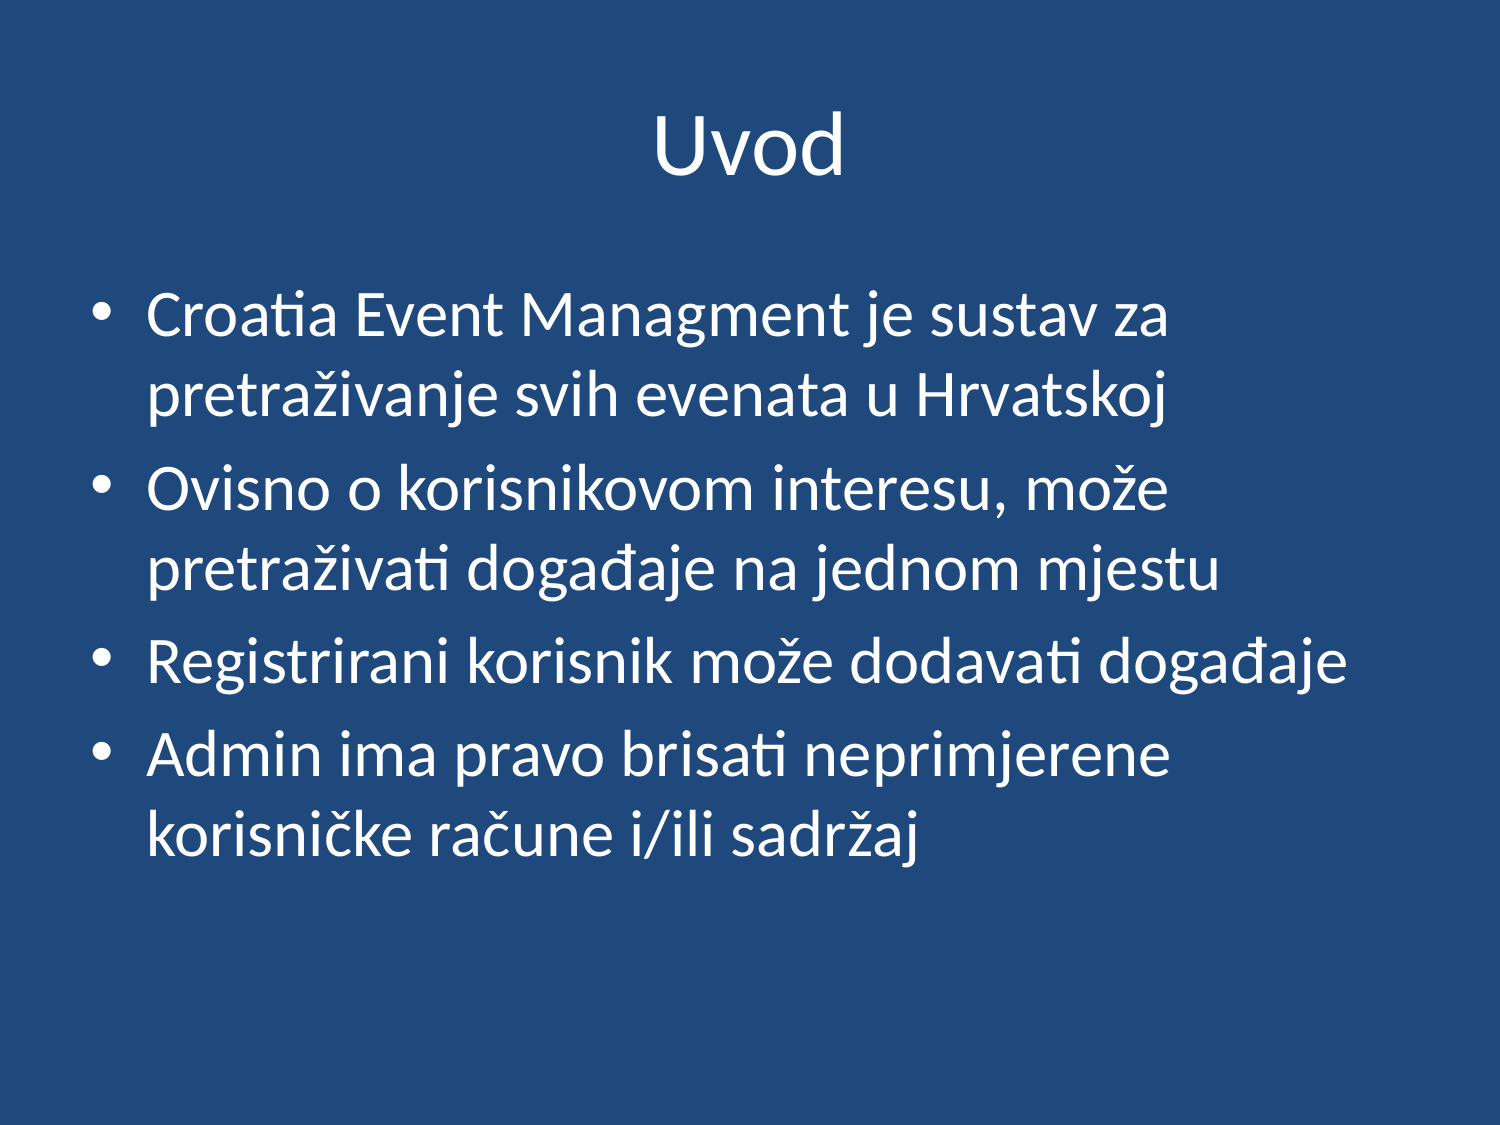

# Uvod
Croatia Event Managment je sustav za pretraživanje svih evenata u Hrvatskoj
Ovisno o korisnikovom interesu, može pretraživati događaje na jednom mjestu
Registrirani korisnik može dodavati događaje
Admin ima pravo brisati neprimjerene korisničke račune i/ili sadržaj